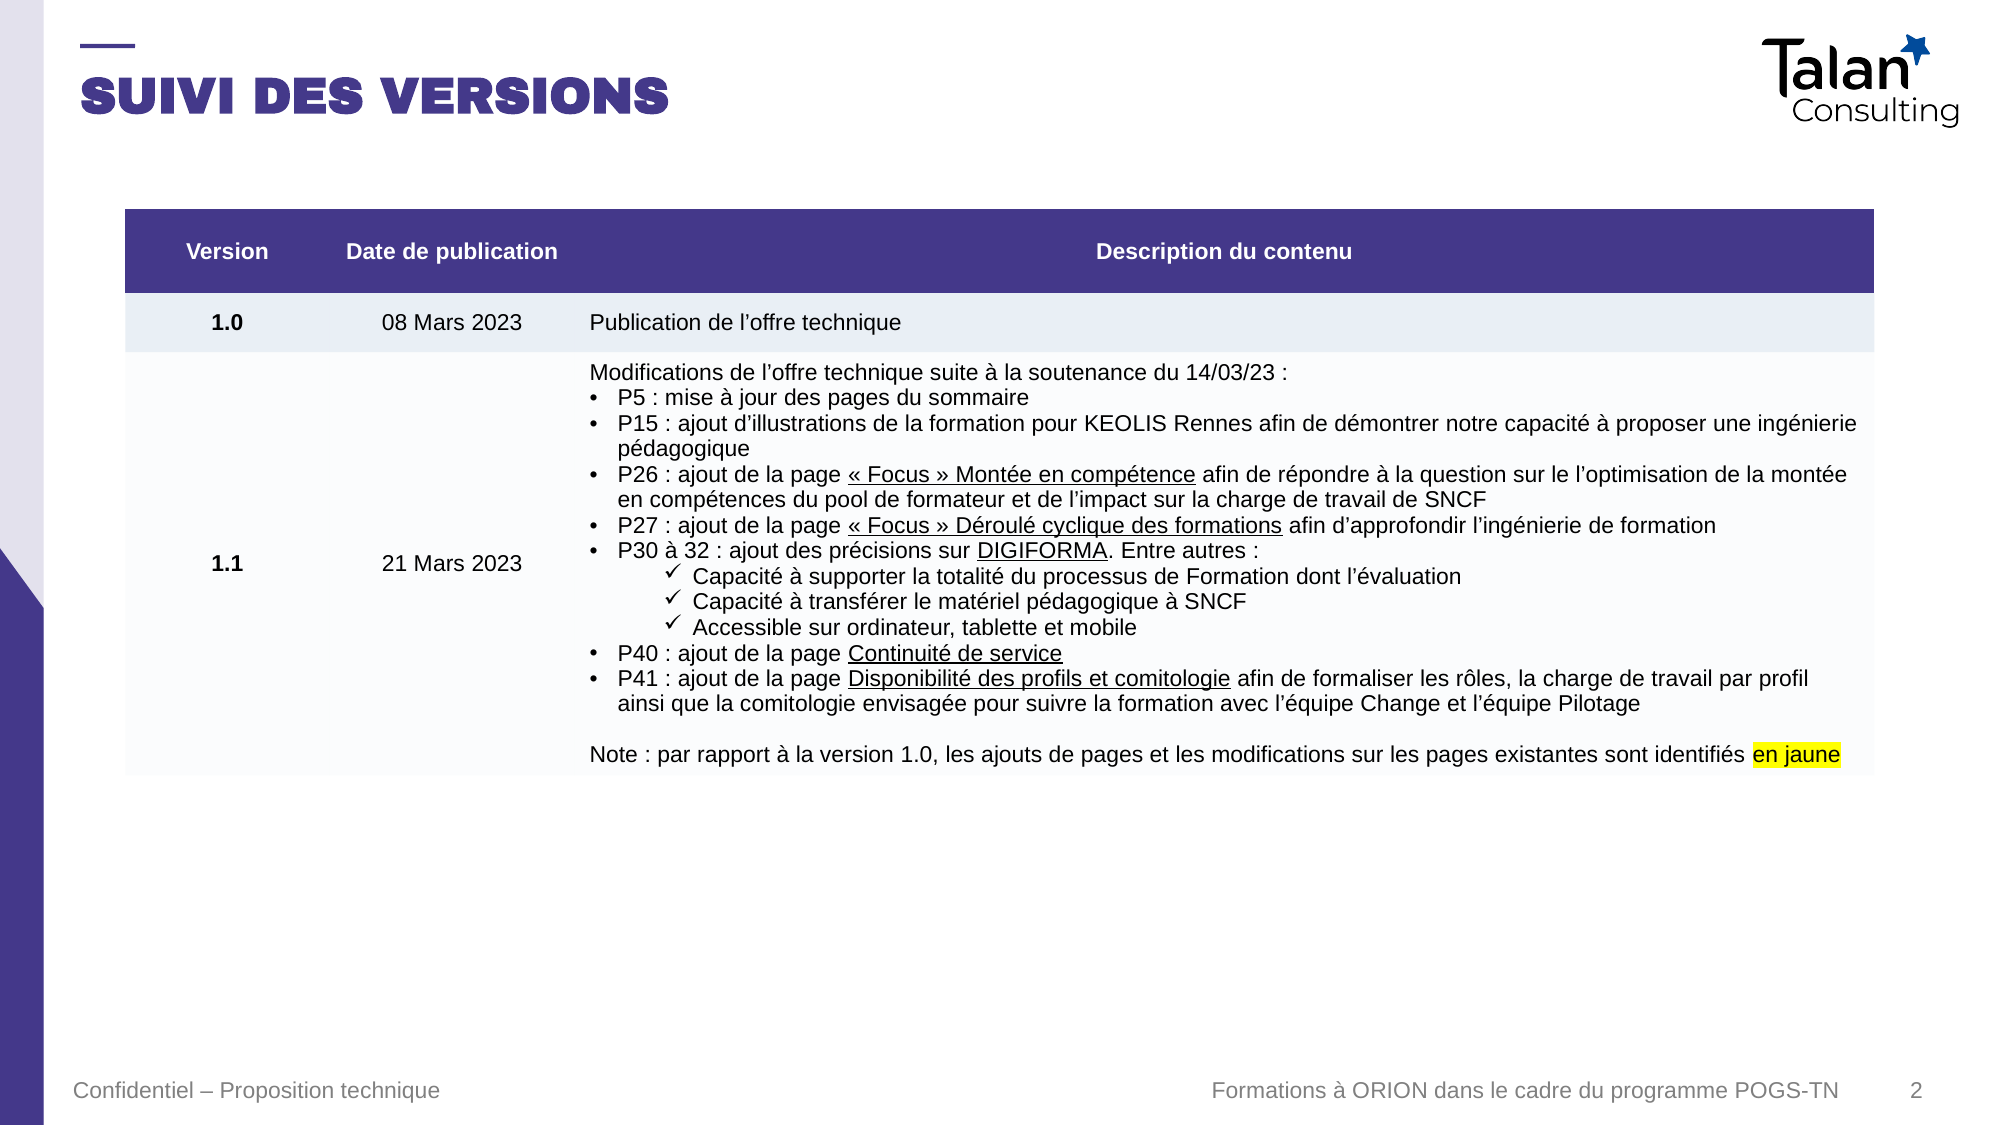

# SUIVI DES VERSIONS
| Version | Date de publication | Description du contenu |
| --- | --- | --- |
| 1.0 | 08 Mars 2023 | Publication de l’offre technique |
| 1.1 | 21 Mars 2023 | Modifications de l’offre technique suite à la soutenance du 14/03/23 : P5 : mise à jour des pages du sommaire P15 : ajout d’illustrations de la formation pour KEOLIS Rennes afin de démontrer notre capacité à proposer une ingénierie pédagogique P26 : ajout de la page « Focus » Montée en compétence afin de répondre à la question sur le l’optimisation de la montée en compétences du pool de formateur et de l’impact sur la charge de travail de SNCF P27 : ajout de la page « Focus » Déroulé cyclique des formations afin d’approfondir l’ingénierie de formation P30 à 32 : ajout des précisions sur DIGIFORMA. Entre autres : Capacité à supporter la totalité du processus de Formation dont l’évaluation Capacité à transférer le matériel pédagogique à SNCF Accessible sur ordinateur, tablette et mobile P40 : ajout de la page Continuité de service P41 : ajout de la page Disponibilité des profils et comitologie afin de formaliser les rôles, la charge de travail par profil ainsi que la comitologie envisagée pour suivre la formation avec l’équipe Change et l’équipe Pilotage Note : par rapport à la version 1.0, les ajouts de pages et les modifications sur les pages existantes sont identifiés en jaune |